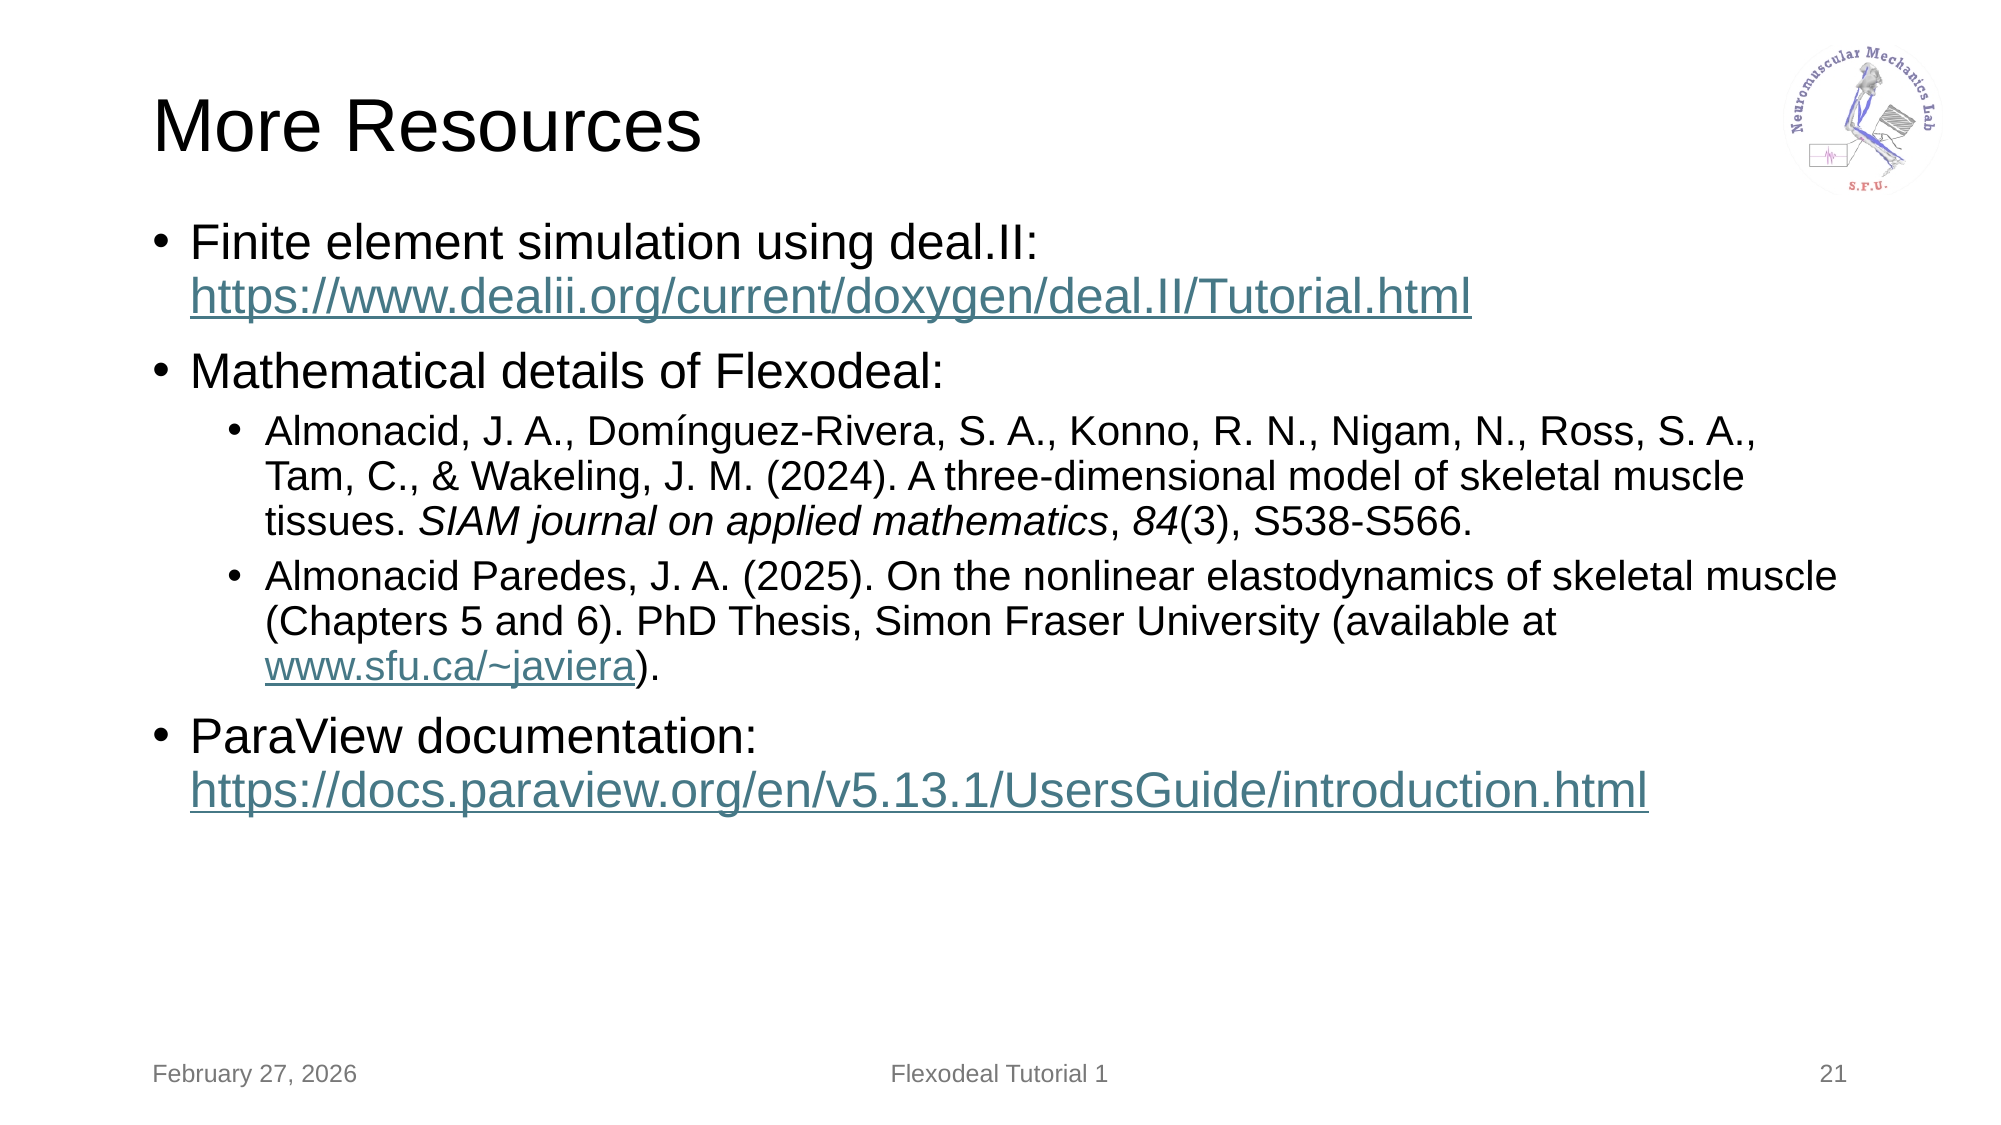

# More Resources
Finite element simulation using deal.II: https://www.dealii.org/current/doxygen/deal.II/Tutorial.html
Mathematical details of Flexodeal:
Almonacid, J. A., Domínguez-Rivera, S. A., Konno, R. N., Nigam, N., Ross, S. A., Tam, C., & Wakeling, J. M. (2024). A three-dimensional model of skeletal muscle tissues. SIAM journal on applied mathematics, 84(3), S538-S566.
Almonacid Paredes, J. A. (2025). On the nonlinear elastodynamics of skeletal muscle (Chapters 5 and 6). PhD Thesis, Simon Fraser University (available at www.sfu.ca/~javiera).
ParaView documentation: https://docs.paraview.org/en/v5.13.1/UsersGuide/introduction.html
February 27, 2026
Flexodeal Tutorial 1
21